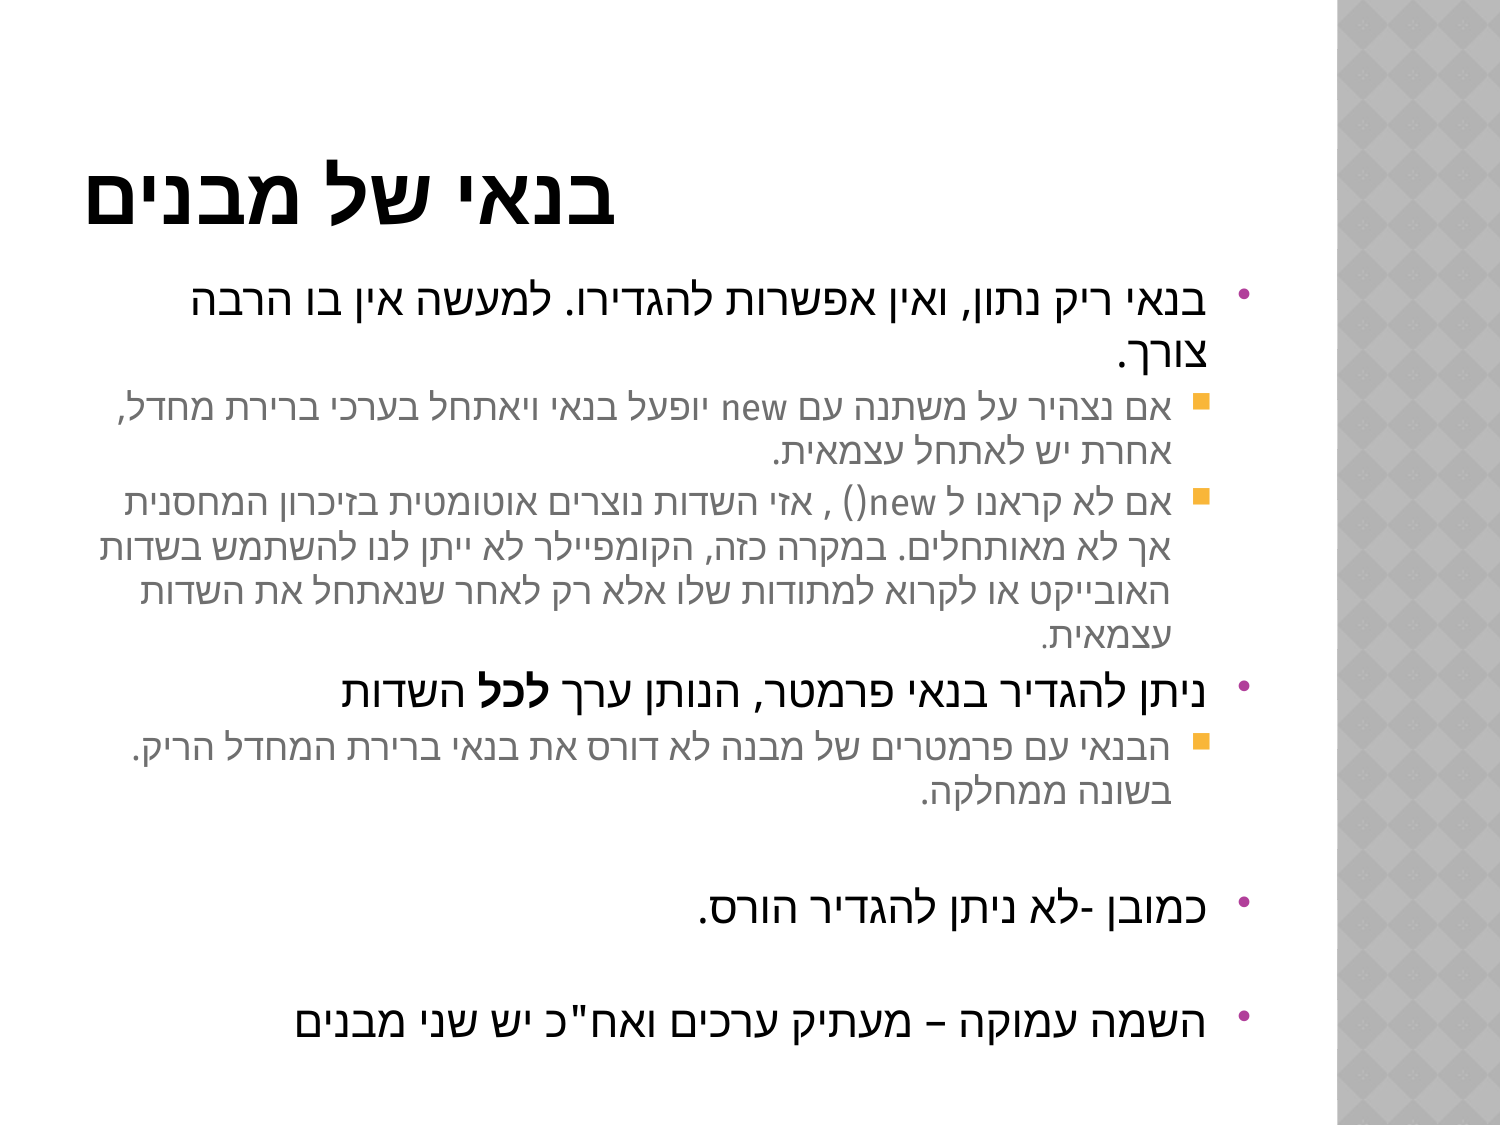

# בנאי של מבנים
בנאי ריק נתון, ואין אפשרות להגדירו. למעשה אין בו הרבה צורך.
אם נצהיר על משתנה עם new יופעל בנאי ויאתחל בערכי ברירת מחדל, אחרת יש לאתחל עצמאית.
אם לא קראנו ל new() , אזי השדות נוצרים אוטומטית בזיכרון המחסנית אך לא מאותחלים. במקרה כזה, הקומפיילר לא ייתן לנו להשתמש בשדות האובייקט או לקרוא למתודות שלו אלא רק לאחר שנאתחל את השדות עצמאית.
ניתן להגדיר בנאי פרמטר, הנותן ערך לכל השדות
הבנאי עם פרמטרים של מבנה לא דורס את בנאי ברירת המחדל הריק. בשונה ממחלקה.

כמובן -לא ניתן להגדיר הורס.

השמה עמוקה – מעתיק ערכים ואח"כ יש שני מבנים